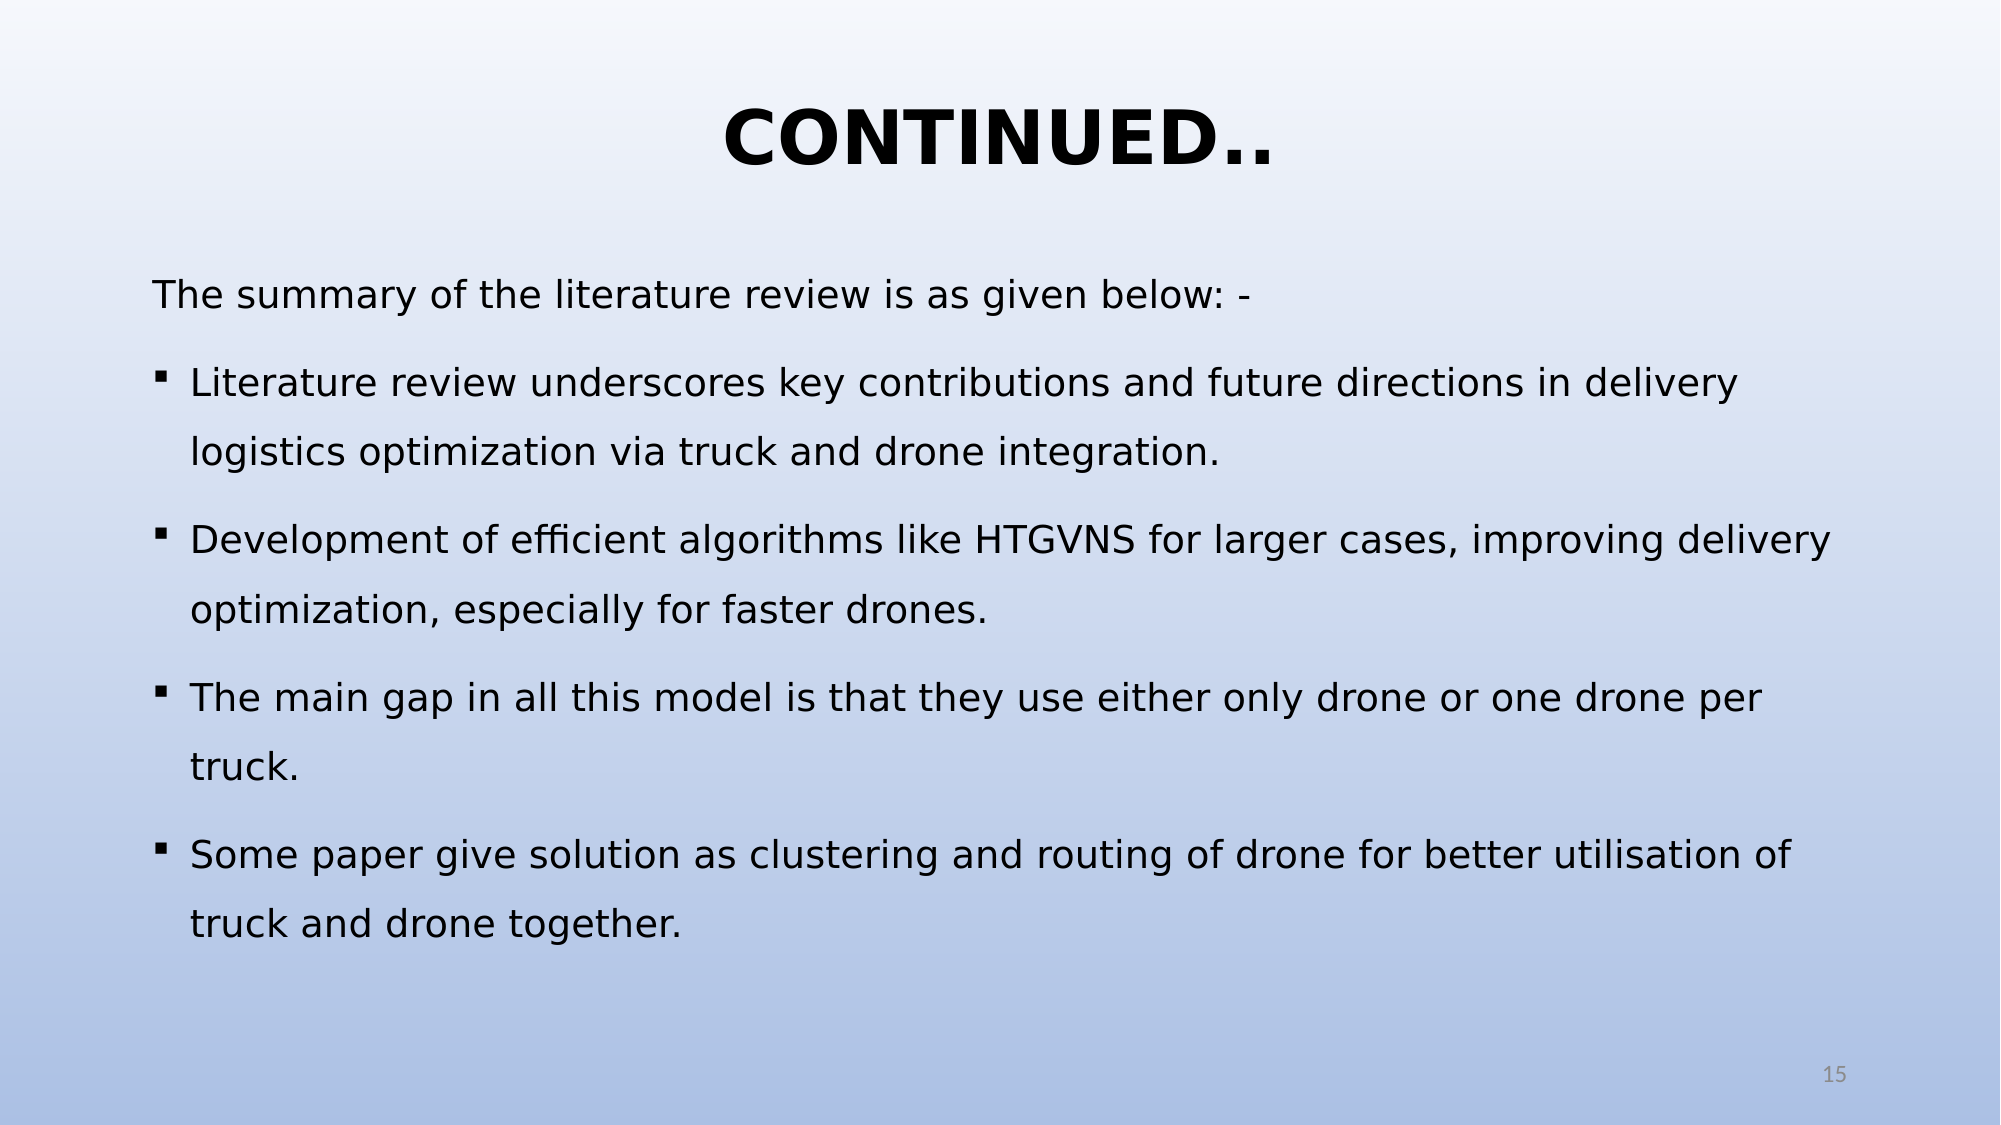

# CONTINUED..
The summary of the literature review is as given below: -
Literature review underscores key contributions and future directions in delivery logistics optimization via truck and drone integration.
Development of efficient algorithms like HTGVNS for larger cases, improving delivery optimization, especially for faster drones.
The main gap in all this model is that they use either only drone or one drone per truck.
Some paper give solution as clustering and routing of drone for better utilisation of truck and drone together.

15